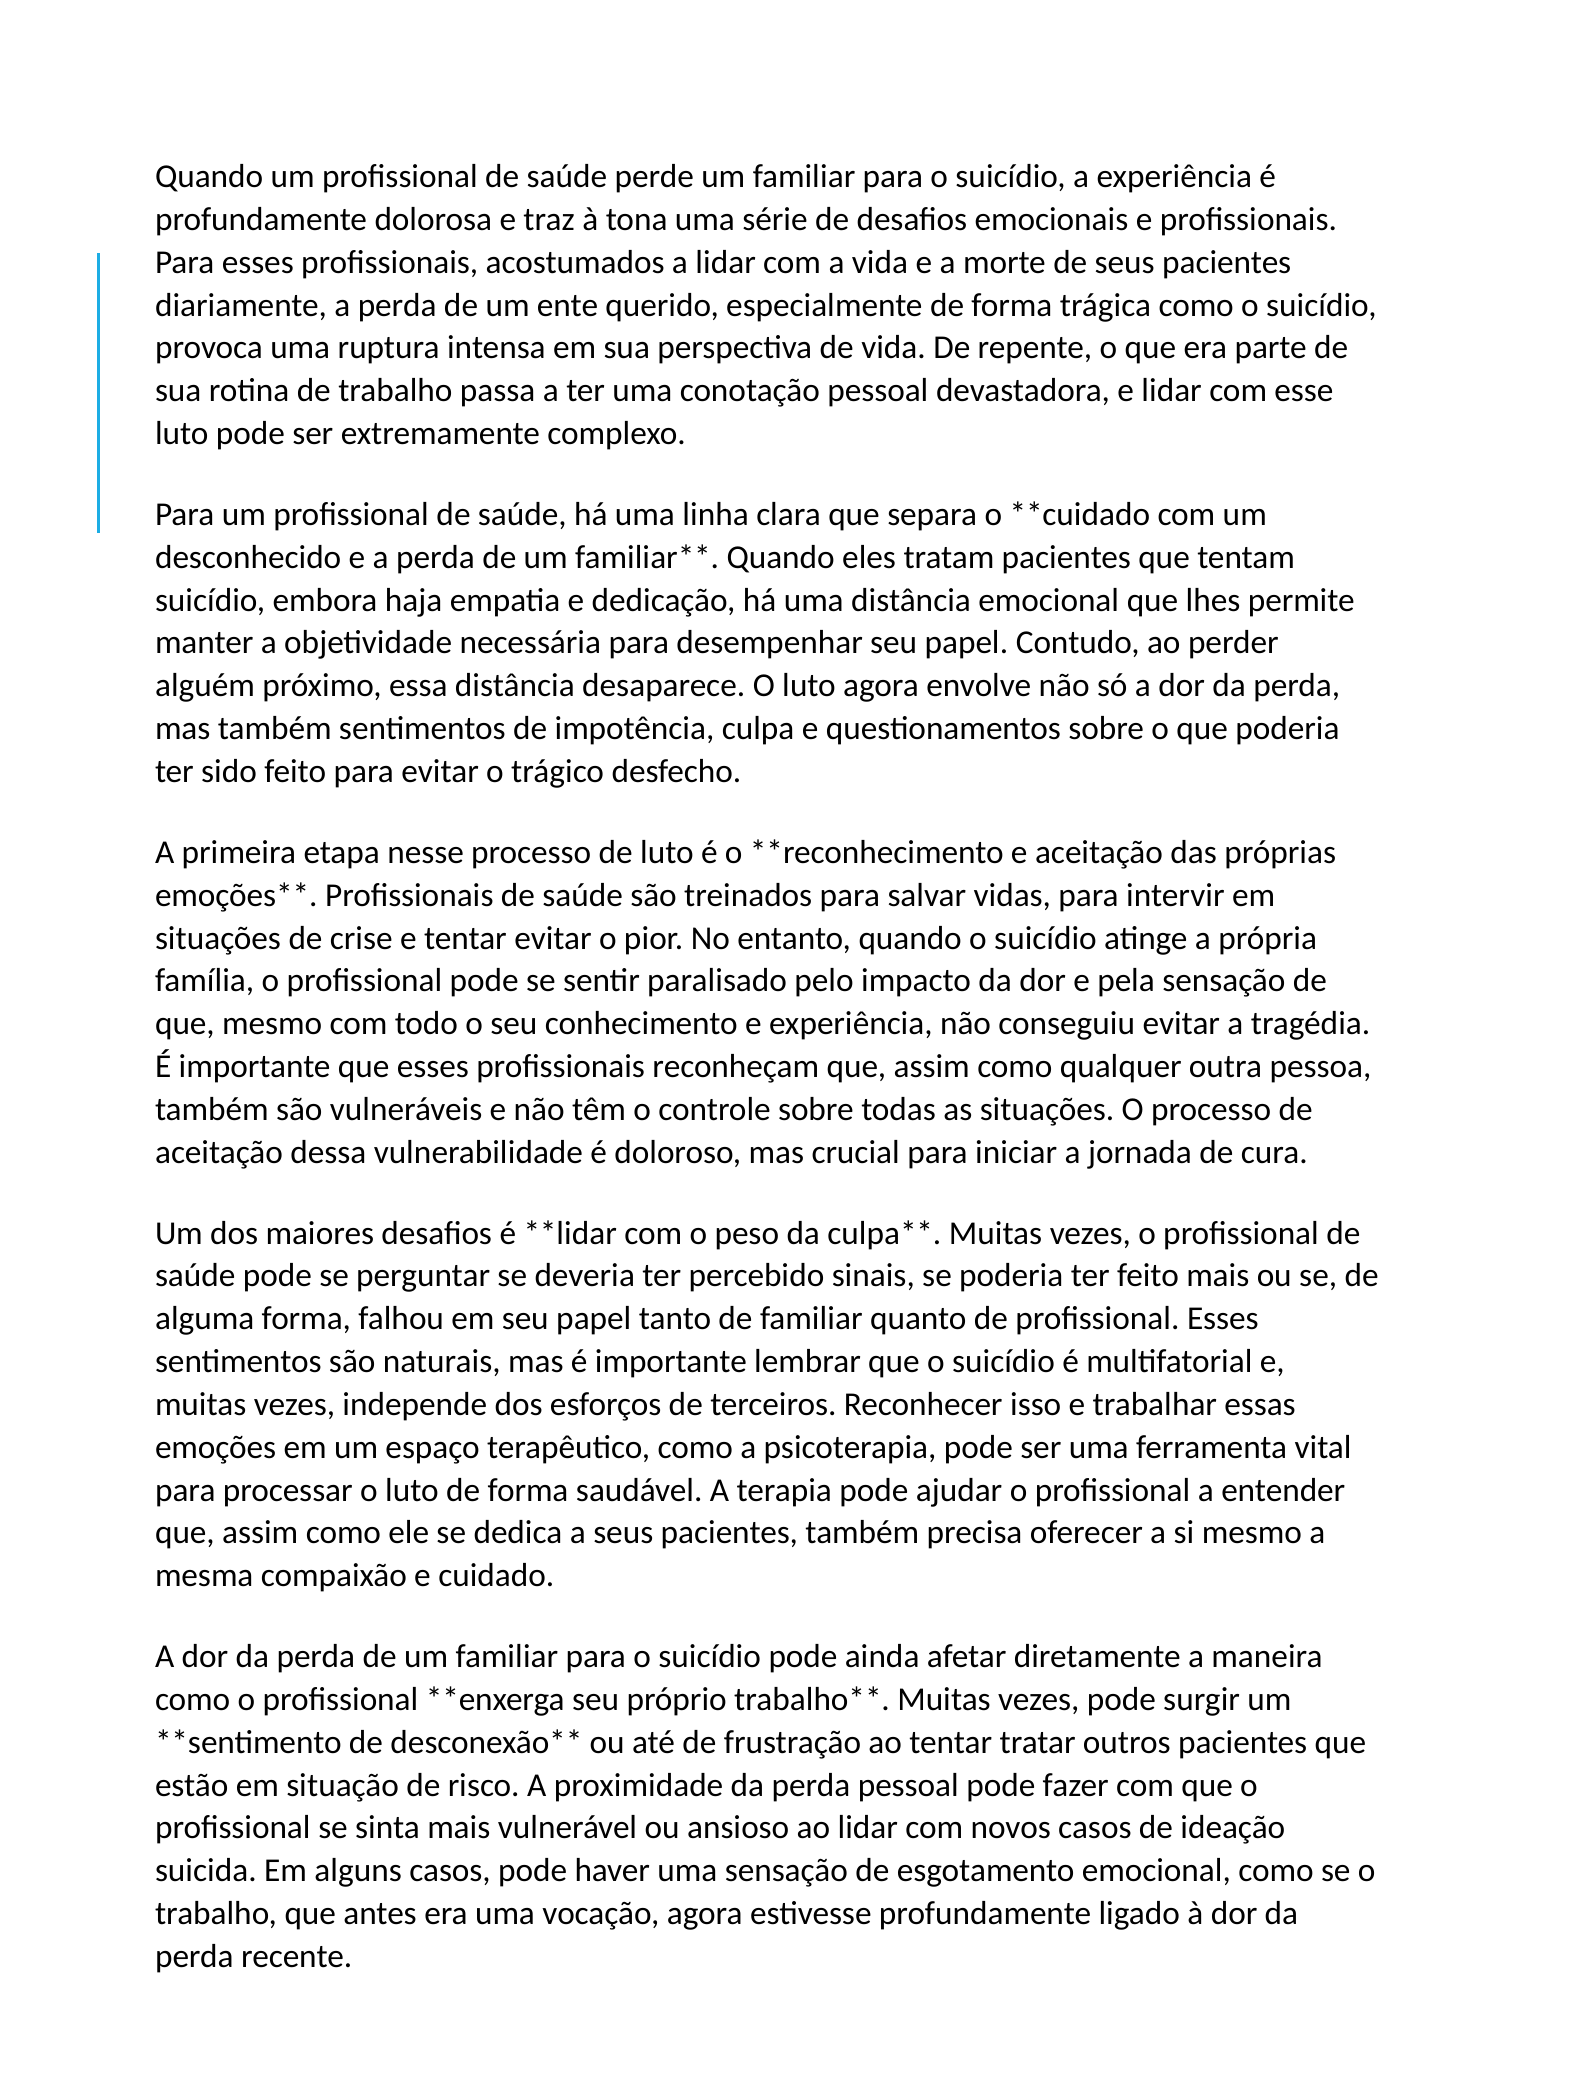

Quando um profissional de saúde perde um familiar para o suicídio, a experiência é profundamente dolorosa e traz à tona uma série de desafios emocionais e profissionais. Para esses profissionais, acostumados a lidar com a vida e a morte de seus pacientes diariamente, a perda de um ente querido, especialmente de forma trágica como o suicídio, provoca uma ruptura intensa em sua perspectiva de vida. De repente, o que era parte de sua rotina de trabalho passa a ter uma conotação pessoal devastadora, e lidar com esse luto pode ser extremamente complexo.
Para um profissional de saúde, há uma linha clara que separa o **cuidado com um desconhecido e a perda de um familiar**. Quando eles tratam pacientes que tentam suicídio, embora haja empatia e dedicação, há uma distância emocional que lhes permite manter a objetividade necessária para desempenhar seu papel. Contudo, ao perder alguém próximo, essa distância desaparece. O luto agora envolve não só a dor da perda, mas também sentimentos de impotência, culpa e questionamentos sobre o que poderia ter sido feito para evitar o trágico desfecho.
A primeira etapa nesse processo de luto é o **reconhecimento e aceitação das próprias emoções**. Profissionais de saúde são treinados para salvar vidas, para intervir em situações de crise e tentar evitar o pior. No entanto, quando o suicídio atinge a própria família, o profissional pode se sentir paralisado pelo impacto da dor e pela sensação de que, mesmo com todo o seu conhecimento e experiência, não conseguiu evitar a tragédia. É importante que esses profissionais reconheçam que, assim como qualquer outra pessoa, também são vulneráveis e não têm o controle sobre todas as situações. O processo de aceitação dessa vulnerabilidade é doloroso, mas crucial para iniciar a jornada de cura.
Um dos maiores desafios é **lidar com o peso da culpa**. Muitas vezes, o profissional de saúde pode se perguntar se deveria ter percebido sinais, se poderia ter feito mais ou se, de alguma forma, falhou em seu papel tanto de familiar quanto de profissional. Esses sentimentos são naturais, mas é importante lembrar que o suicídio é multifatorial e, muitas vezes, independe dos esforços de terceiros. Reconhecer isso e trabalhar essas emoções em um espaço terapêutico, como a psicoterapia, pode ser uma ferramenta vital para processar o luto de forma saudável. A terapia pode ajudar o profissional a entender que, assim como ele se dedica a seus pacientes, também precisa oferecer a si mesmo a mesma compaixão e cuidado.
A dor da perda de um familiar para o suicídio pode ainda afetar diretamente a maneira como o profissional **enxerga seu próprio trabalho**. Muitas vezes, pode surgir um **sentimento de desconexão** ou até de frustração ao tentar tratar outros pacientes que estão em situação de risco. A proximidade da perda pessoal pode fazer com que o profissional se sinta mais vulnerável ou ansioso ao lidar com novos casos de ideação suicida. Em alguns casos, pode haver uma sensação de esgotamento emocional, como se o trabalho, que antes era uma vocação, agora estivesse profundamente ligado à dor da perda recente.